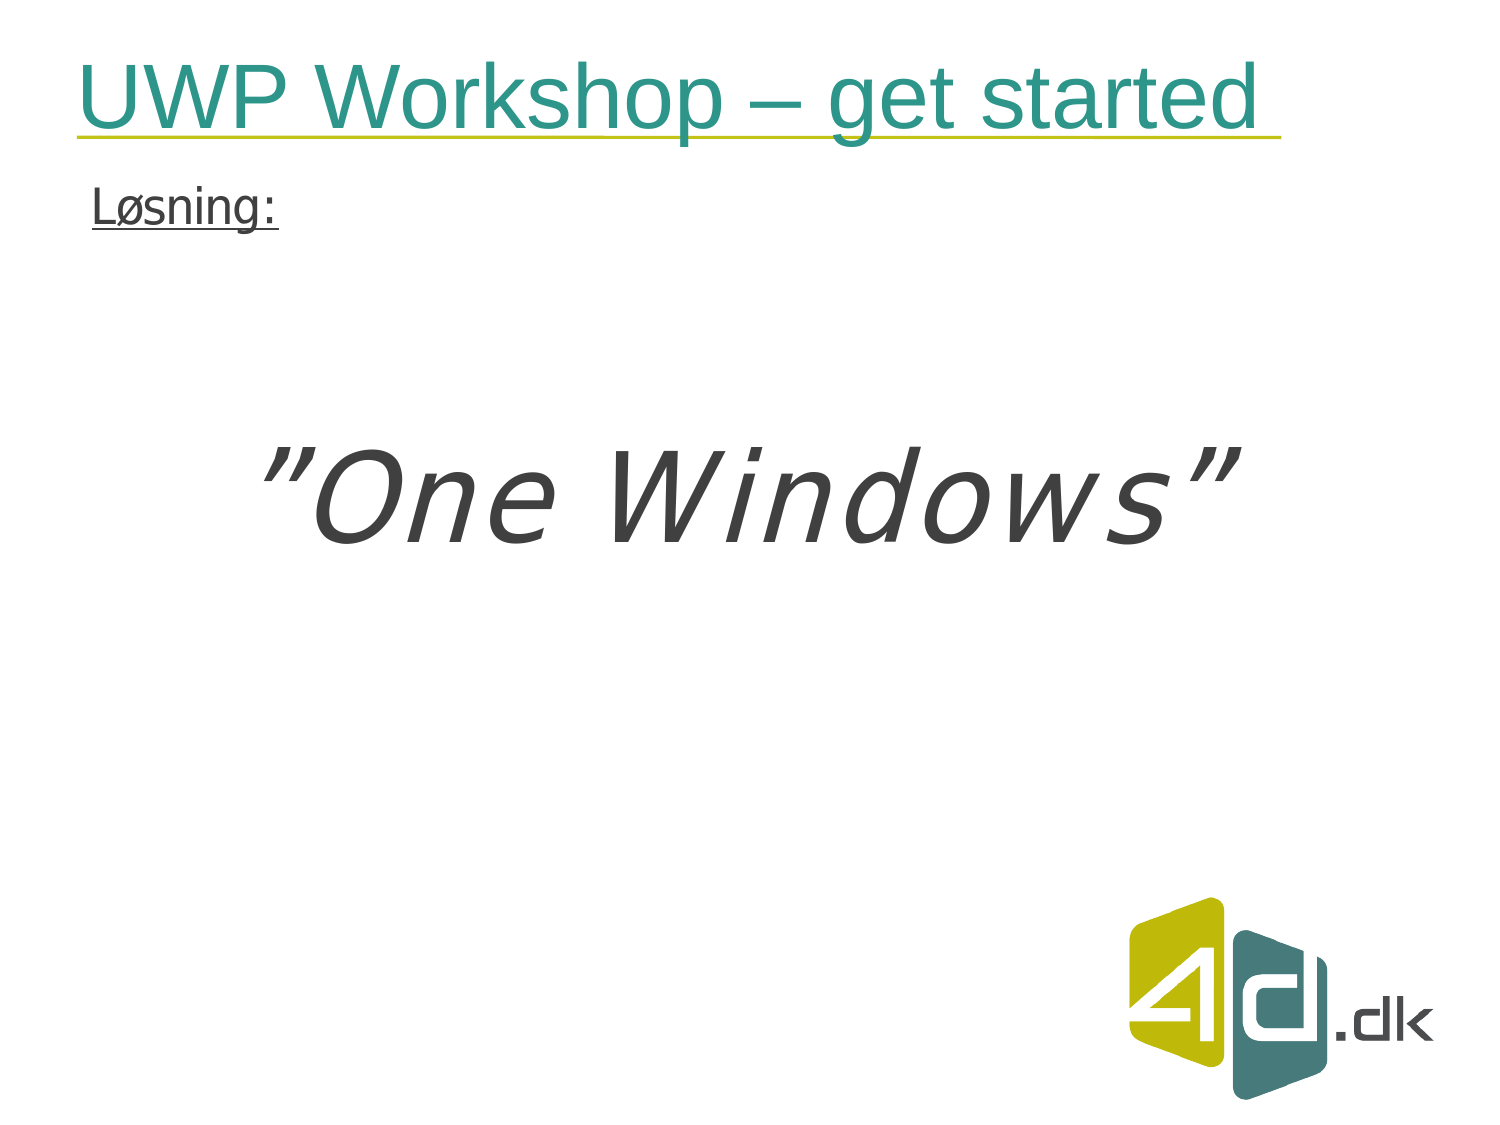

# UWP Workshop – get started

Løsning:

	”One Windows”